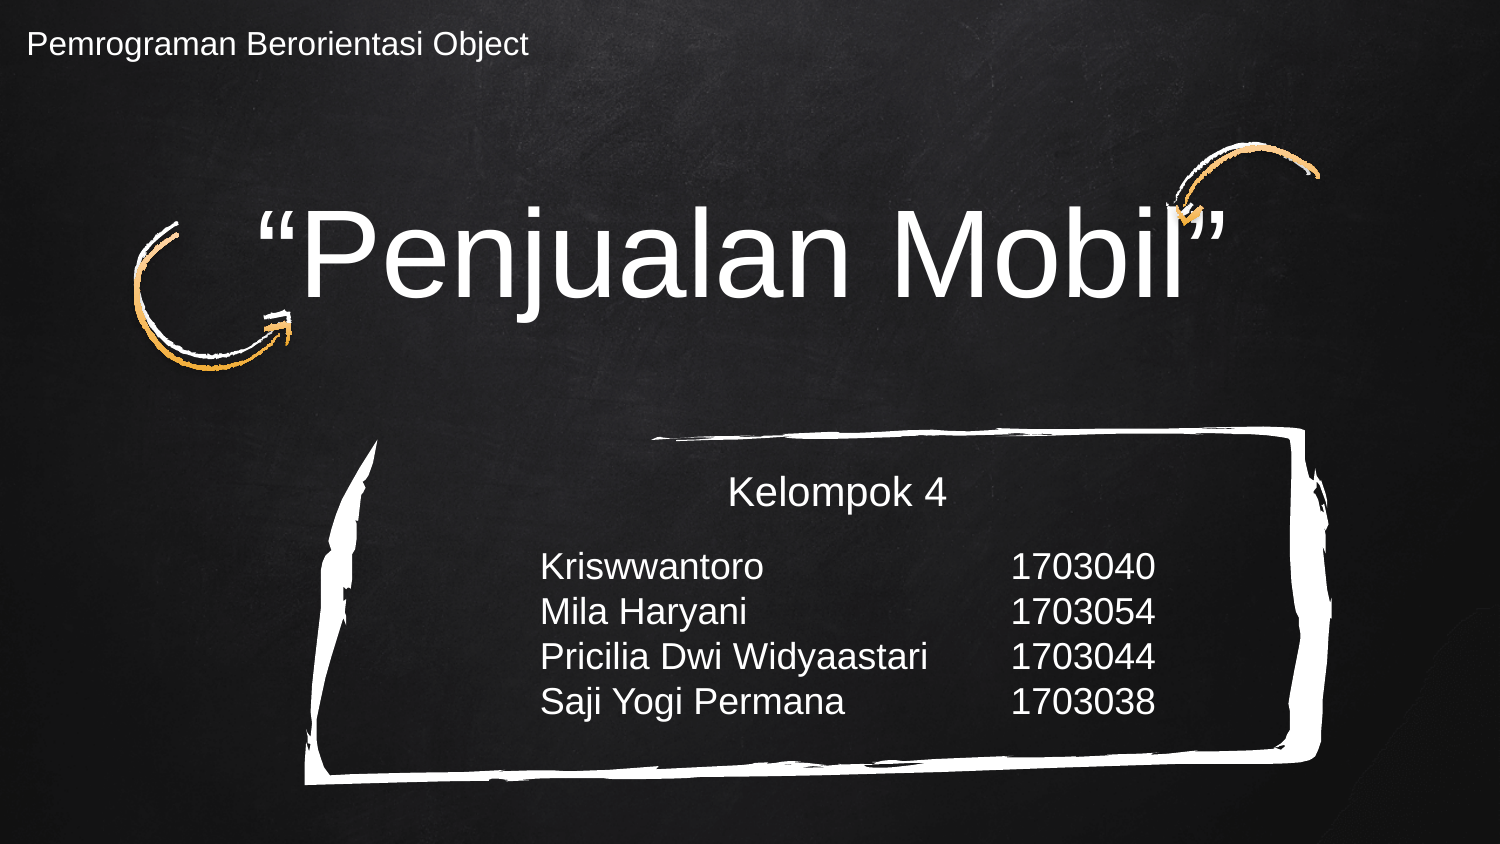

Pemrograman Berorientasi Object

# “Penjualan Mobil”

    Kelompok 4

	Kriswwantoro		  1703040
	Mila Haryani		  1703054
	Pricilia Dwi Widyaastari	  1703044
	Saji Yogi Permana	  1703038